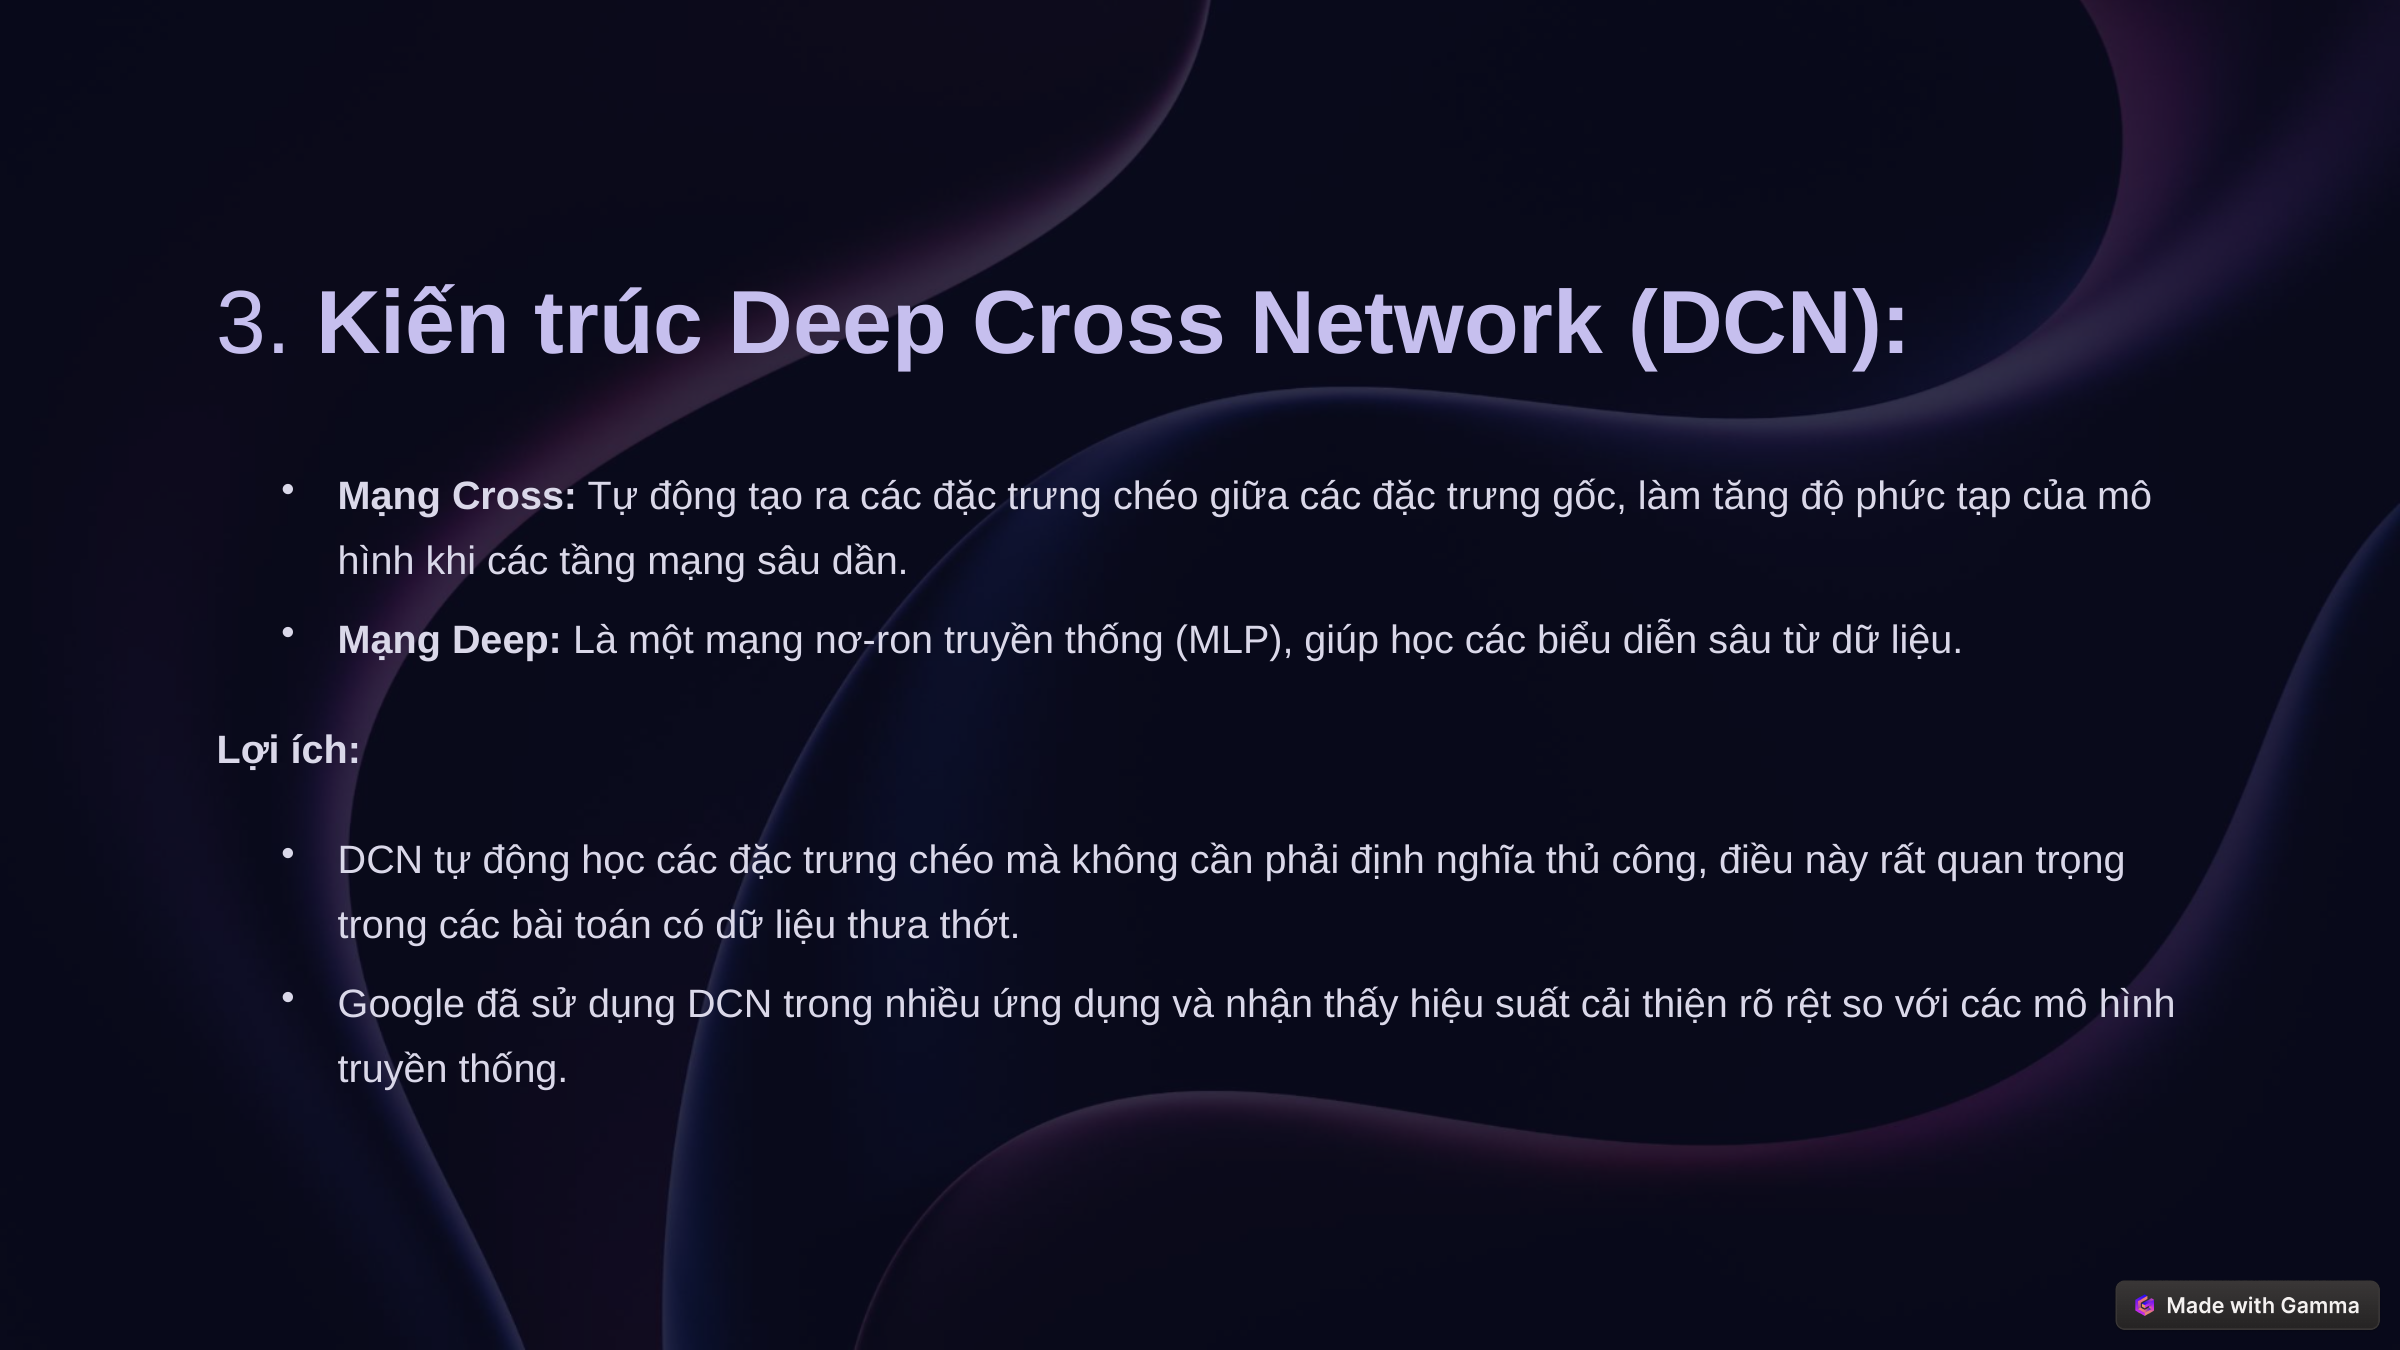

3. Kiến trúc Deep Cross Network (DCN):
Mạng Cross: Tự động tạo ra các đặc trưng chéo giữa các đặc trưng gốc, làm tăng độ phức tạp của mô hình khi các tầng mạng sâu dần.
Mạng Deep: Là một mạng nơ-ron truyền thống (MLP), giúp học các biểu diễn sâu từ dữ liệu.
Lợi ích:
DCN tự động học các đặc trưng chéo mà không cần phải định nghĩa thủ công, điều này rất quan trọng trong các bài toán có dữ liệu thưa thớt.
Google đã sử dụng DCN trong nhiều ứng dụng và nhận thấy hiệu suất cải thiện rõ rệt so với các mô hình truyền thống.